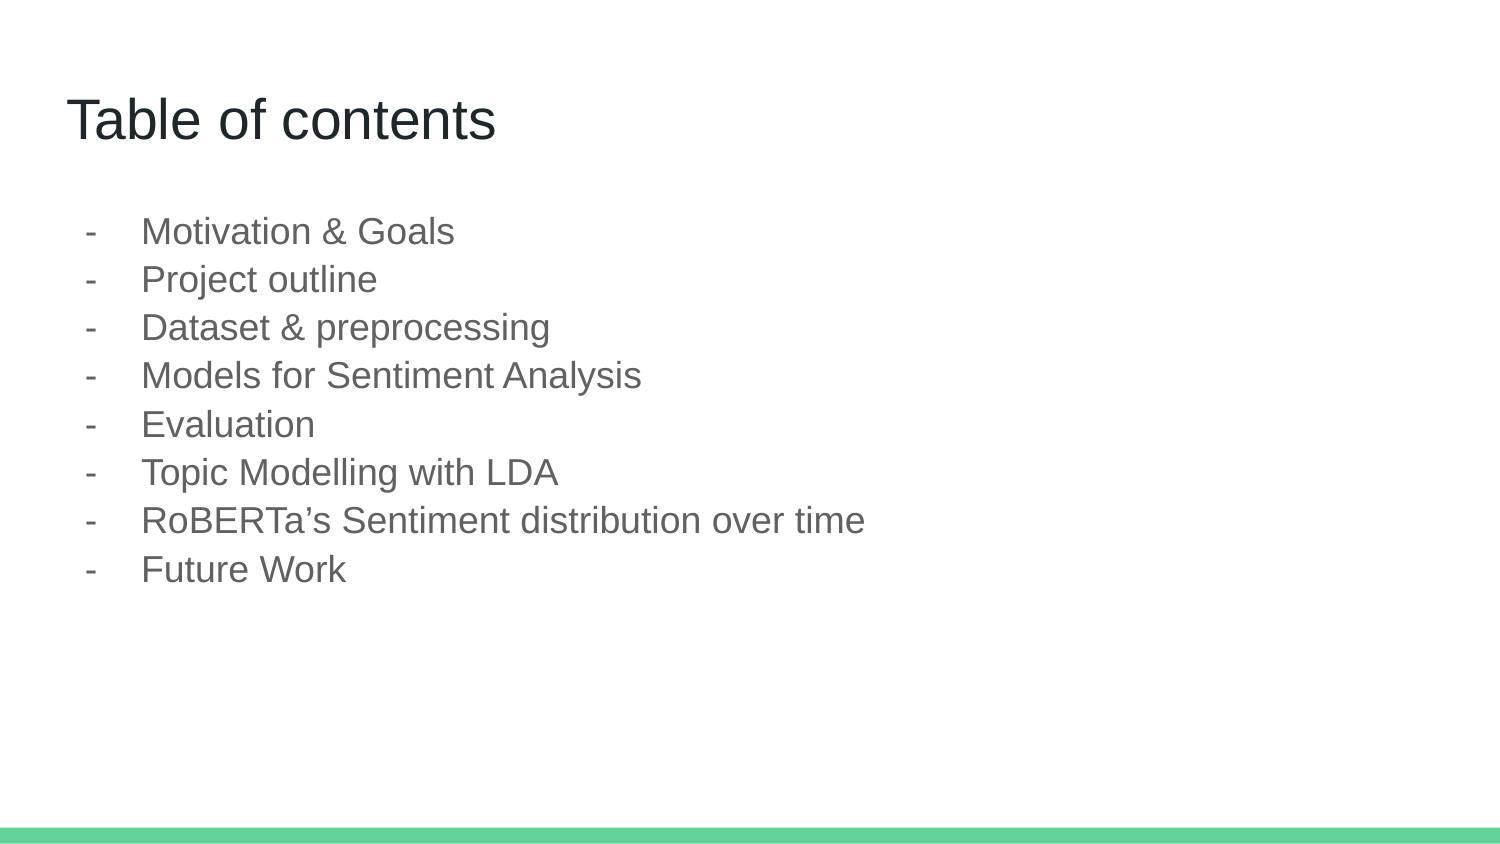

# Table of contents
Motivation & Goals
Project outline
Dataset & preprocessing
Models for Sentiment Analysis
Evaluation
Topic Modelling with LDA
RoBERTa’s Sentiment distribution over time
Future Work